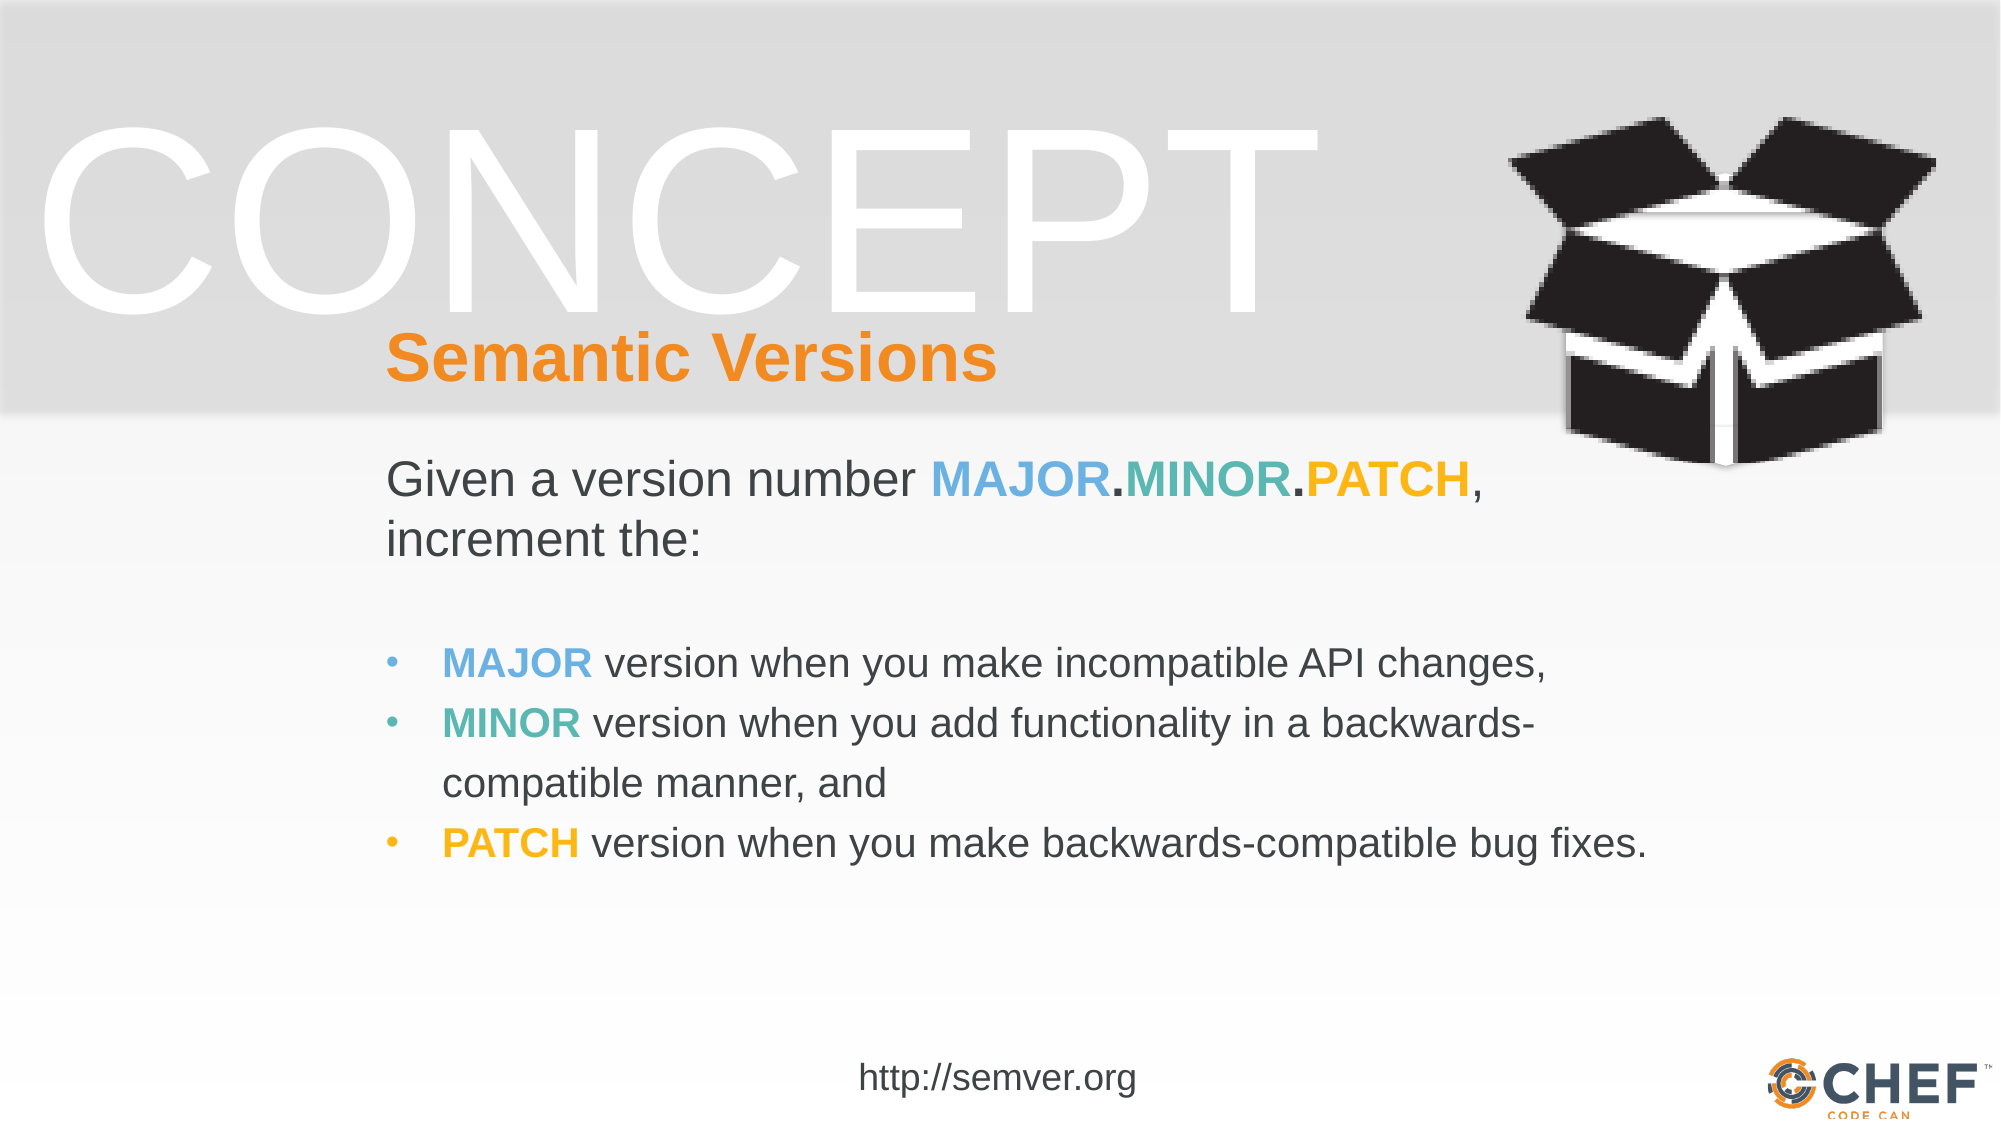

# Semantic Versions
Given a version number MAJOR.MINOR.PATCH, increment the:

MAJOR version when you make incompatible API changes,
MINOR version when you add functionality in a backwards-compatible manner, and
PATCH version when you make backwards-compatible bug fixes.

http://semver.org